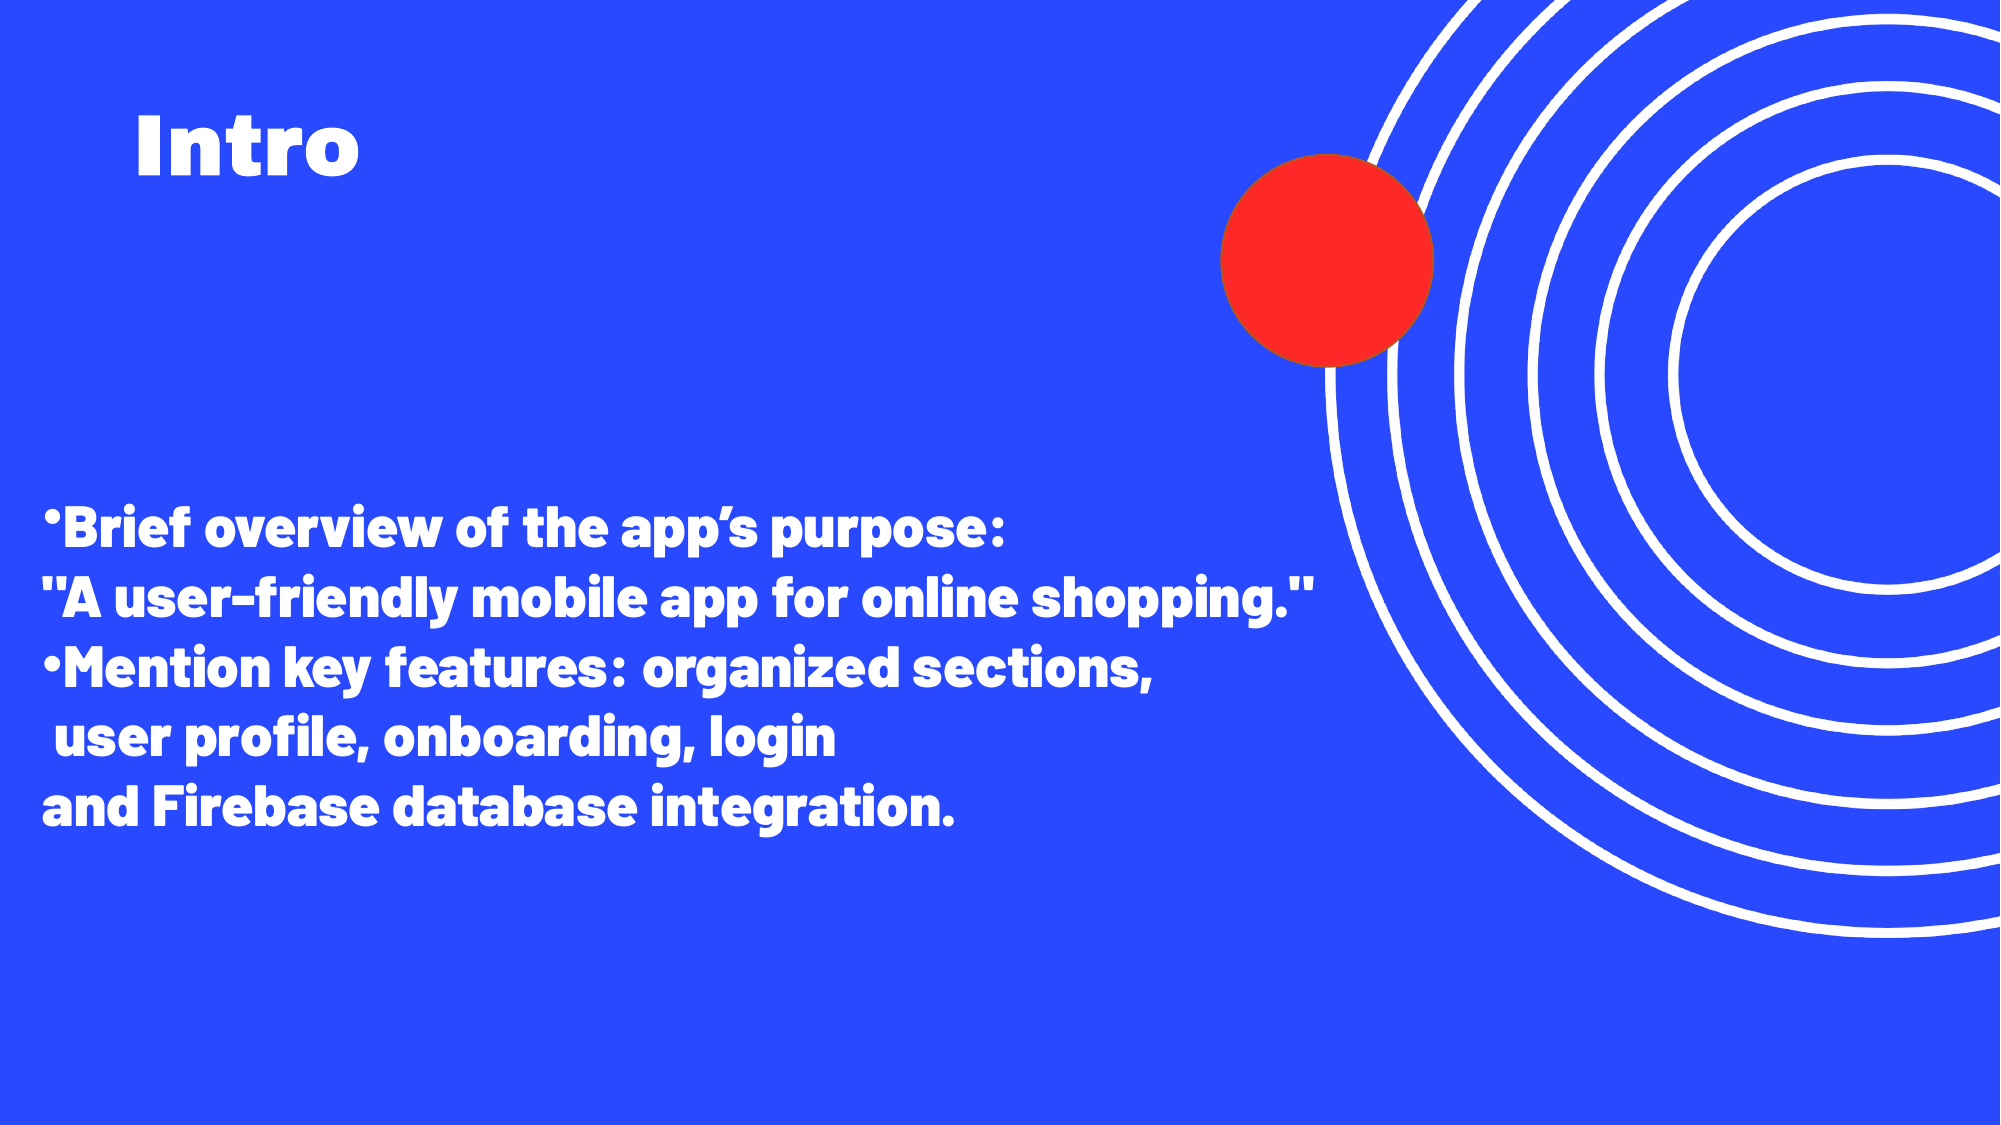

# Intro

Brief overview of the app’s purpose:
"A user-friendly mobile app for online shopping."
Mention key features: organized sections,
 user profile, onboarding, login
and Firebase database integration.